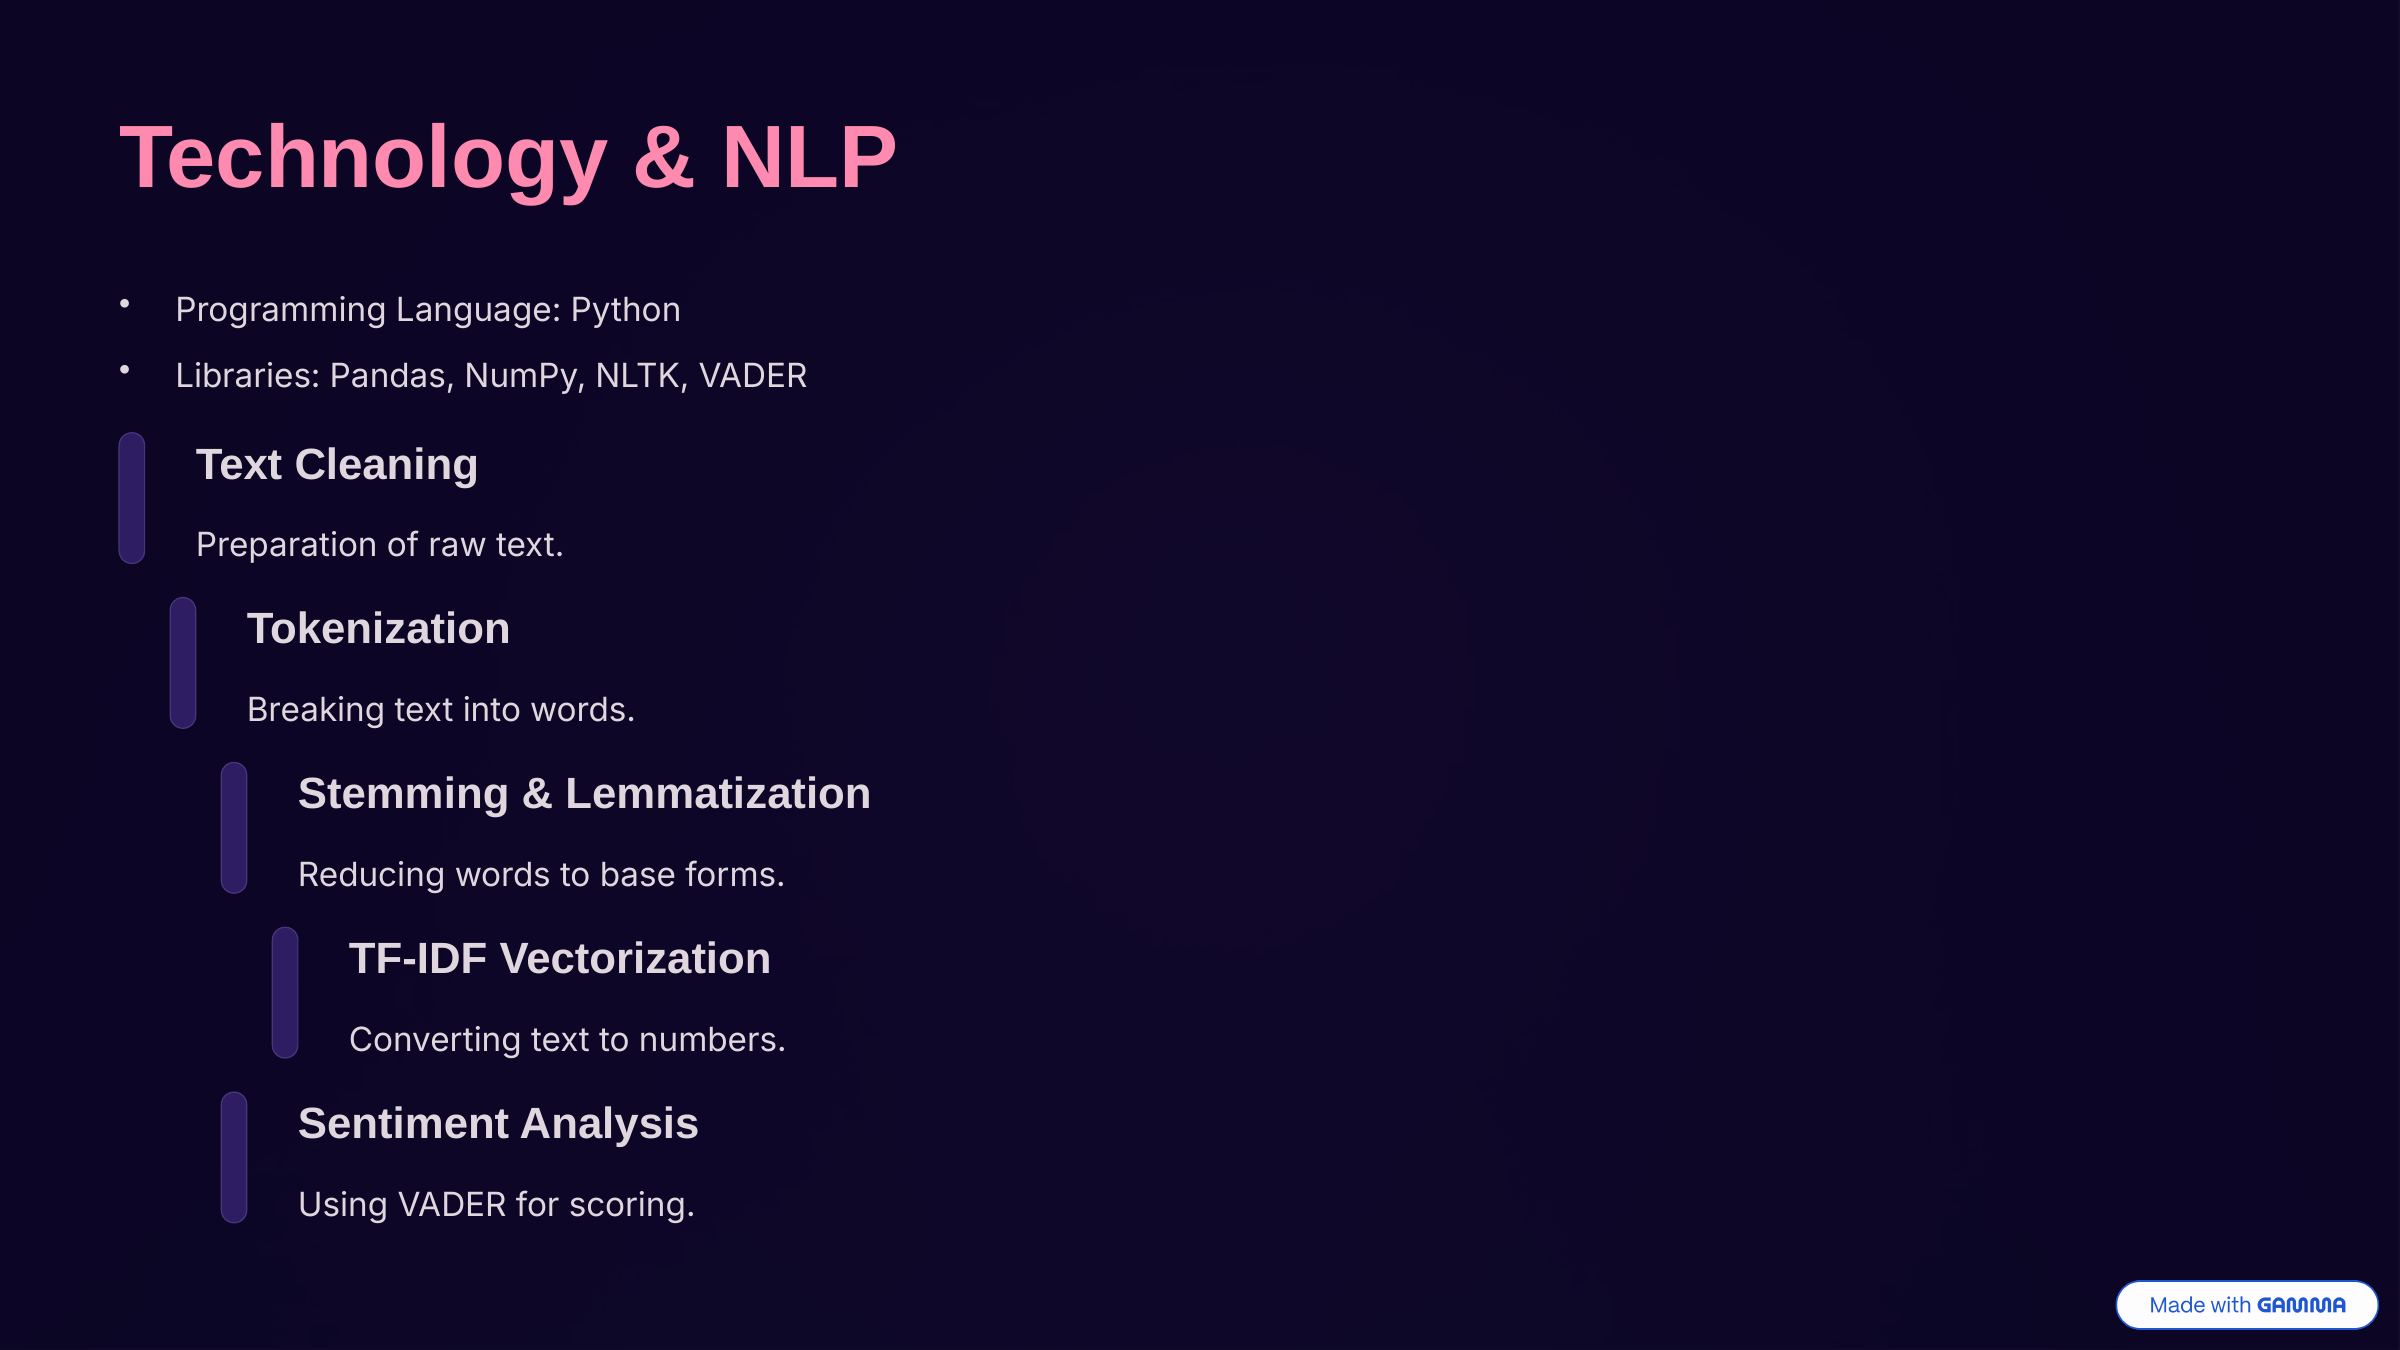

Technology & NLP
Programming Language: Python
Libraries: Pandas, NumPy, NLTK, VADER

Text Cleaning
Preparation of raw text.

Tokenization
Breaking text into words.

Stemming & Lemmatization
Reducing words to base forms.

TF-IDF Vectorization
Converting text to numbers.

Sentiment Analysis
Using VADER for scoring.